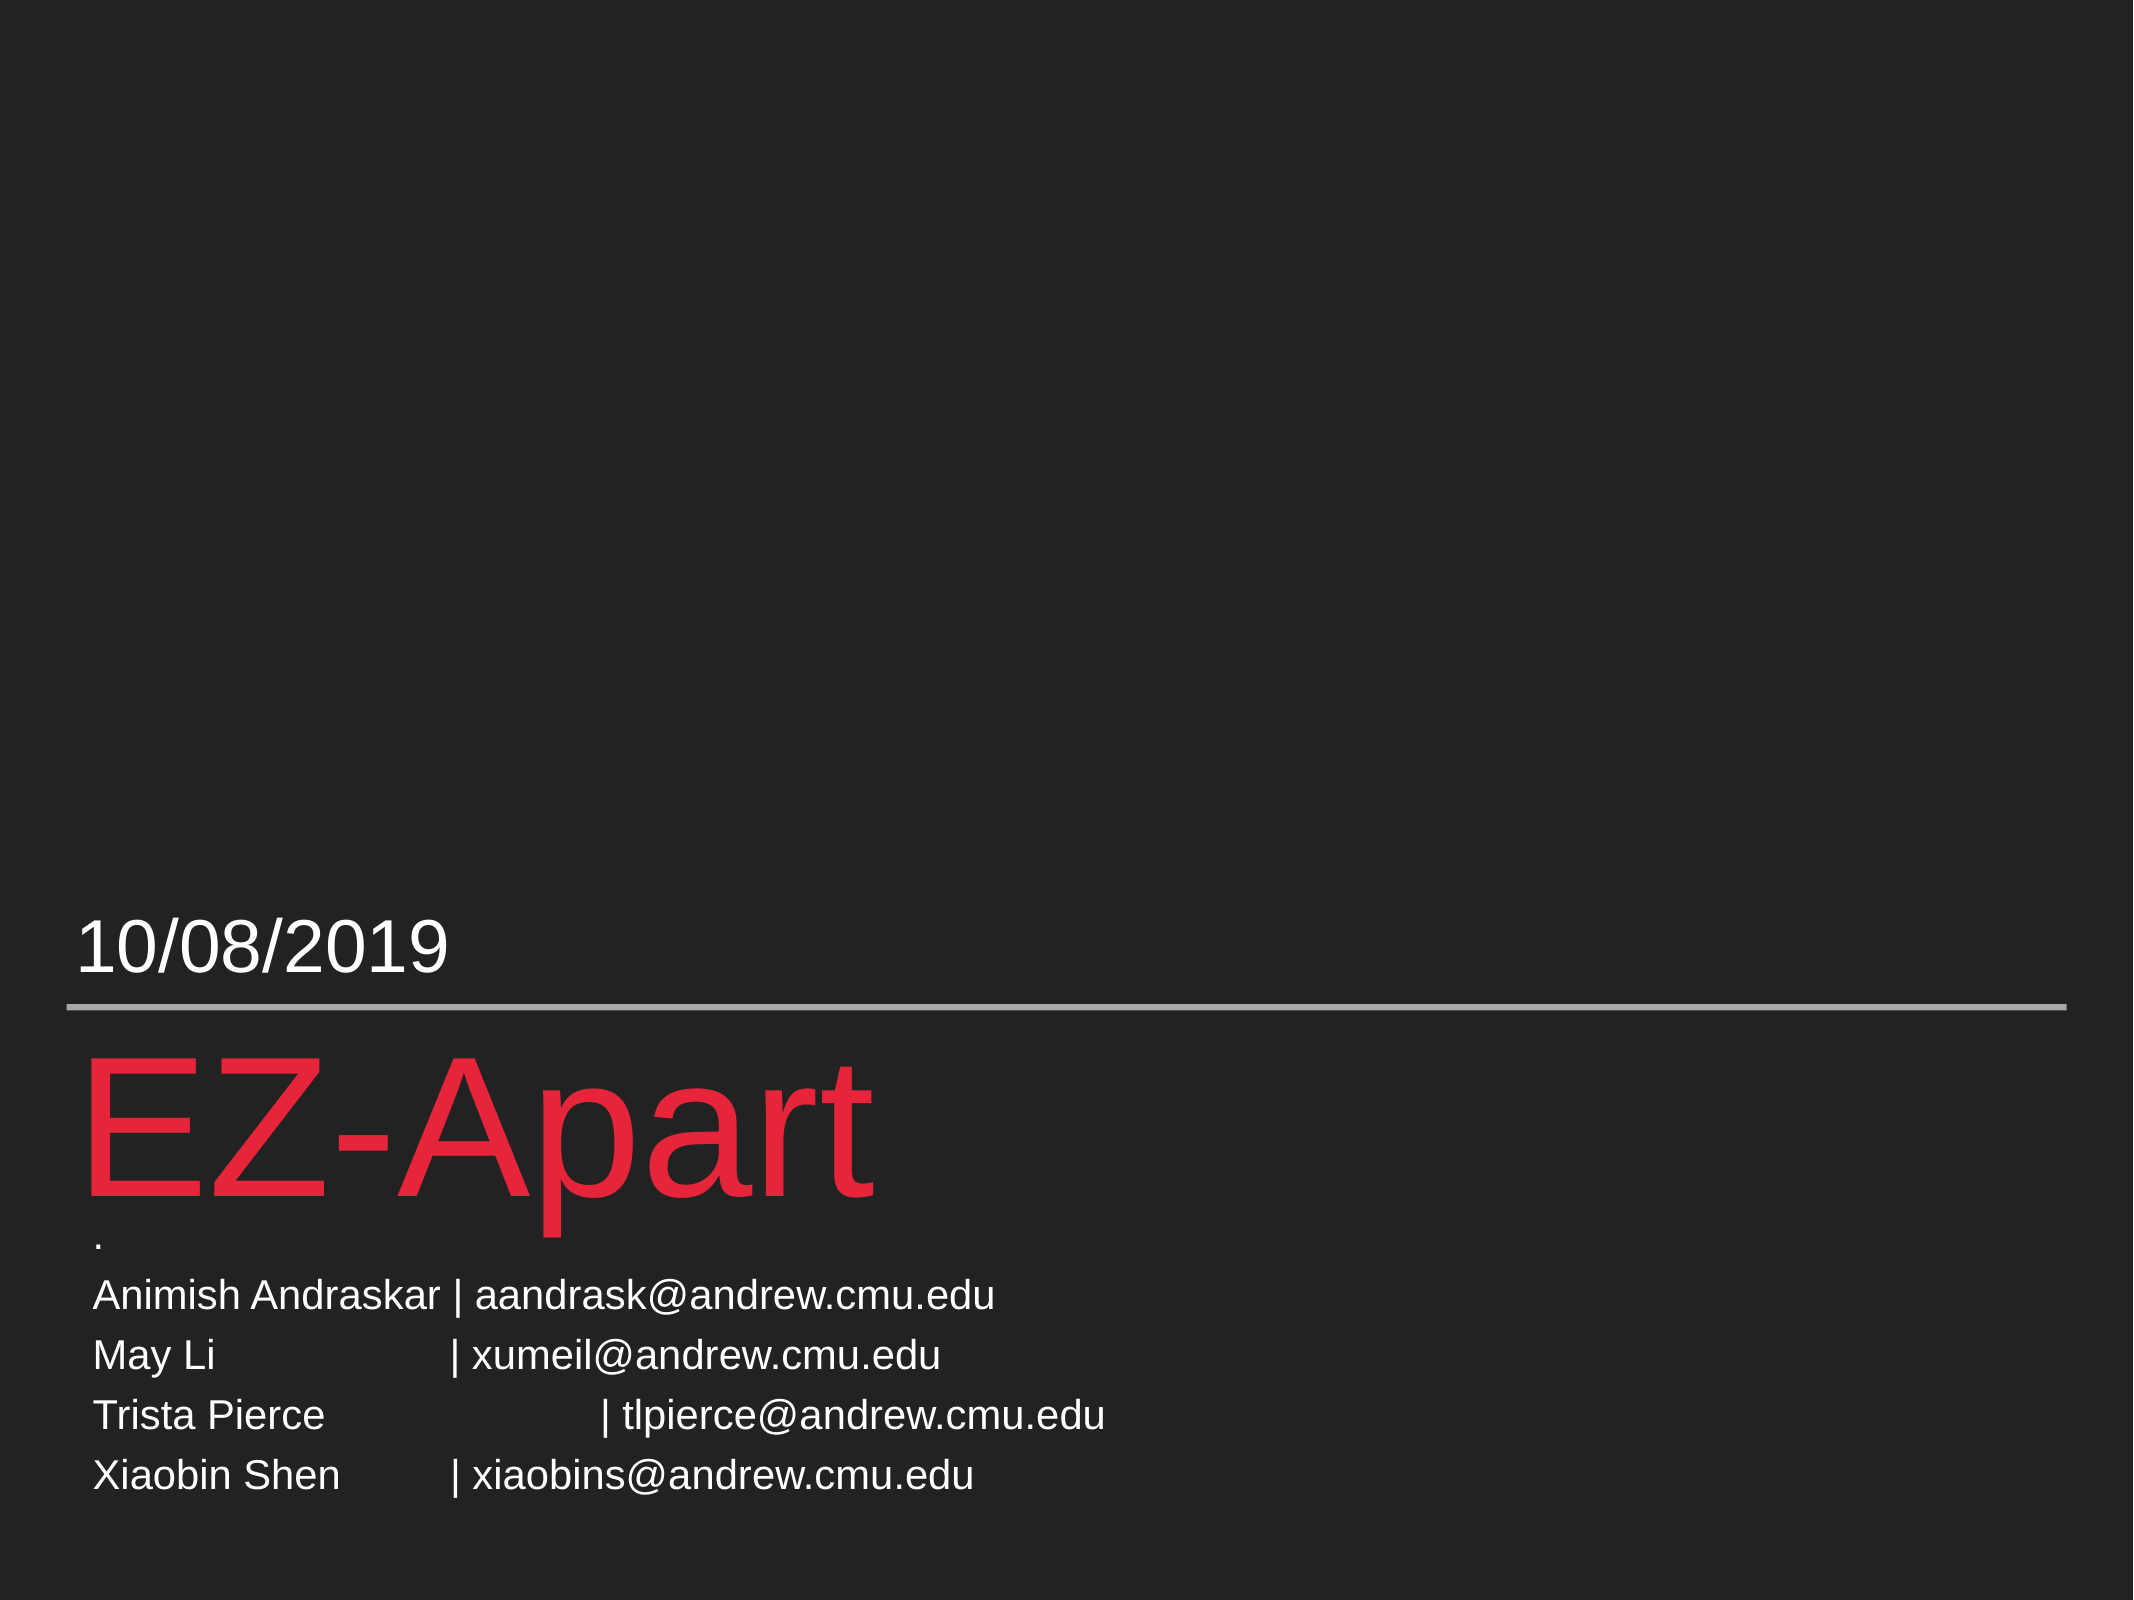

10/08/2019
EZ-Apart
.

Animish Andraskar | aandrask@andrew.cmu.edu

May Li	                  | xumeil@andrew.cmu.edu

Trista Pierce	  	     | tlpierce@andrew.cmu.edu

Xiaobin Shen	     | xiaobins@andrew.cmu.edu